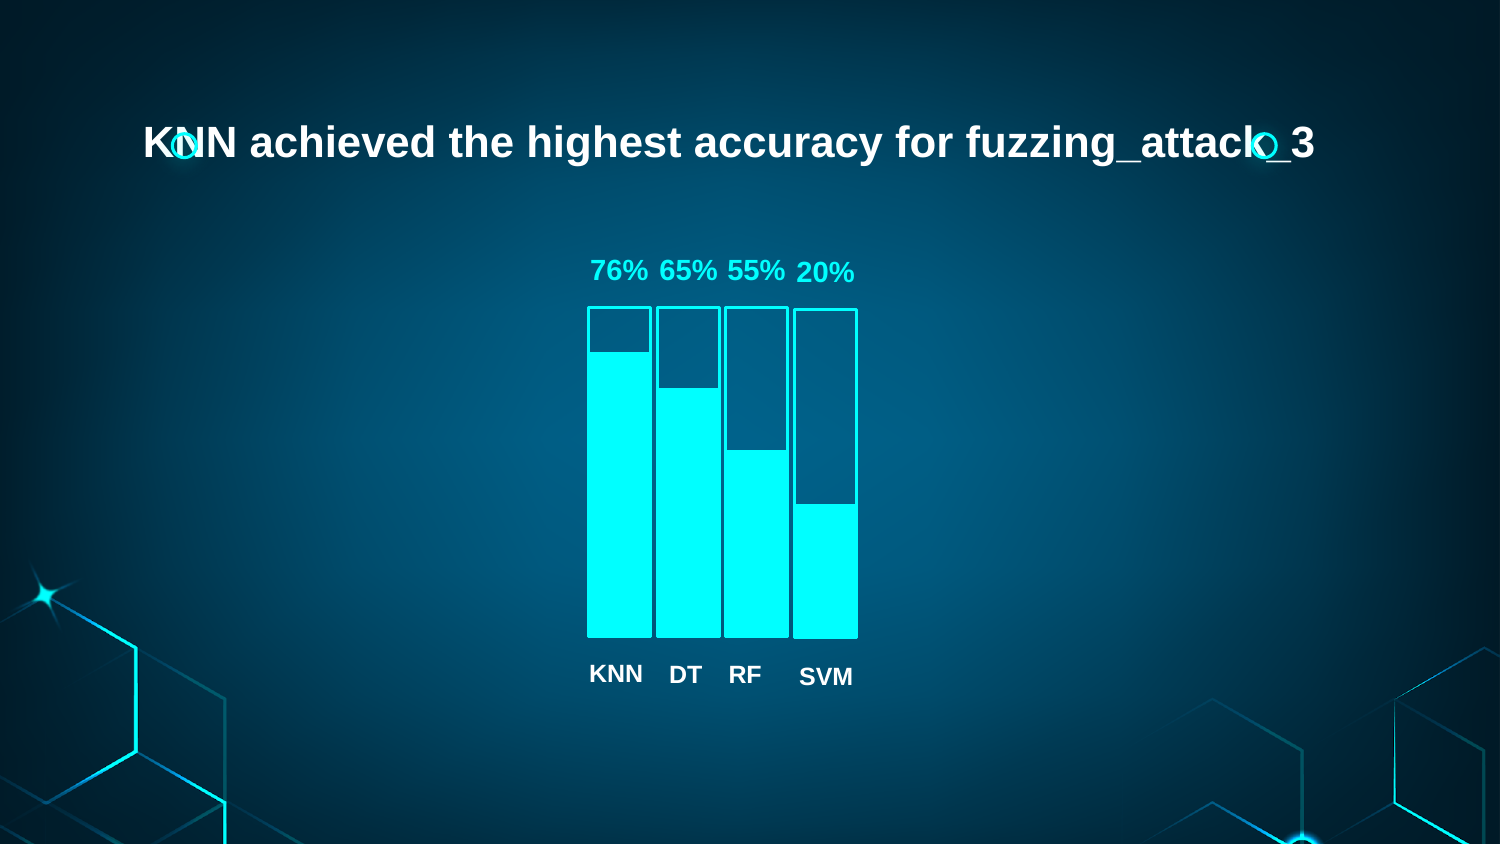

KNN achieved the highest accuracy for fuzzing_attack_3

# 76%
65%
55%
20%

KNN
DT
RF
SVM